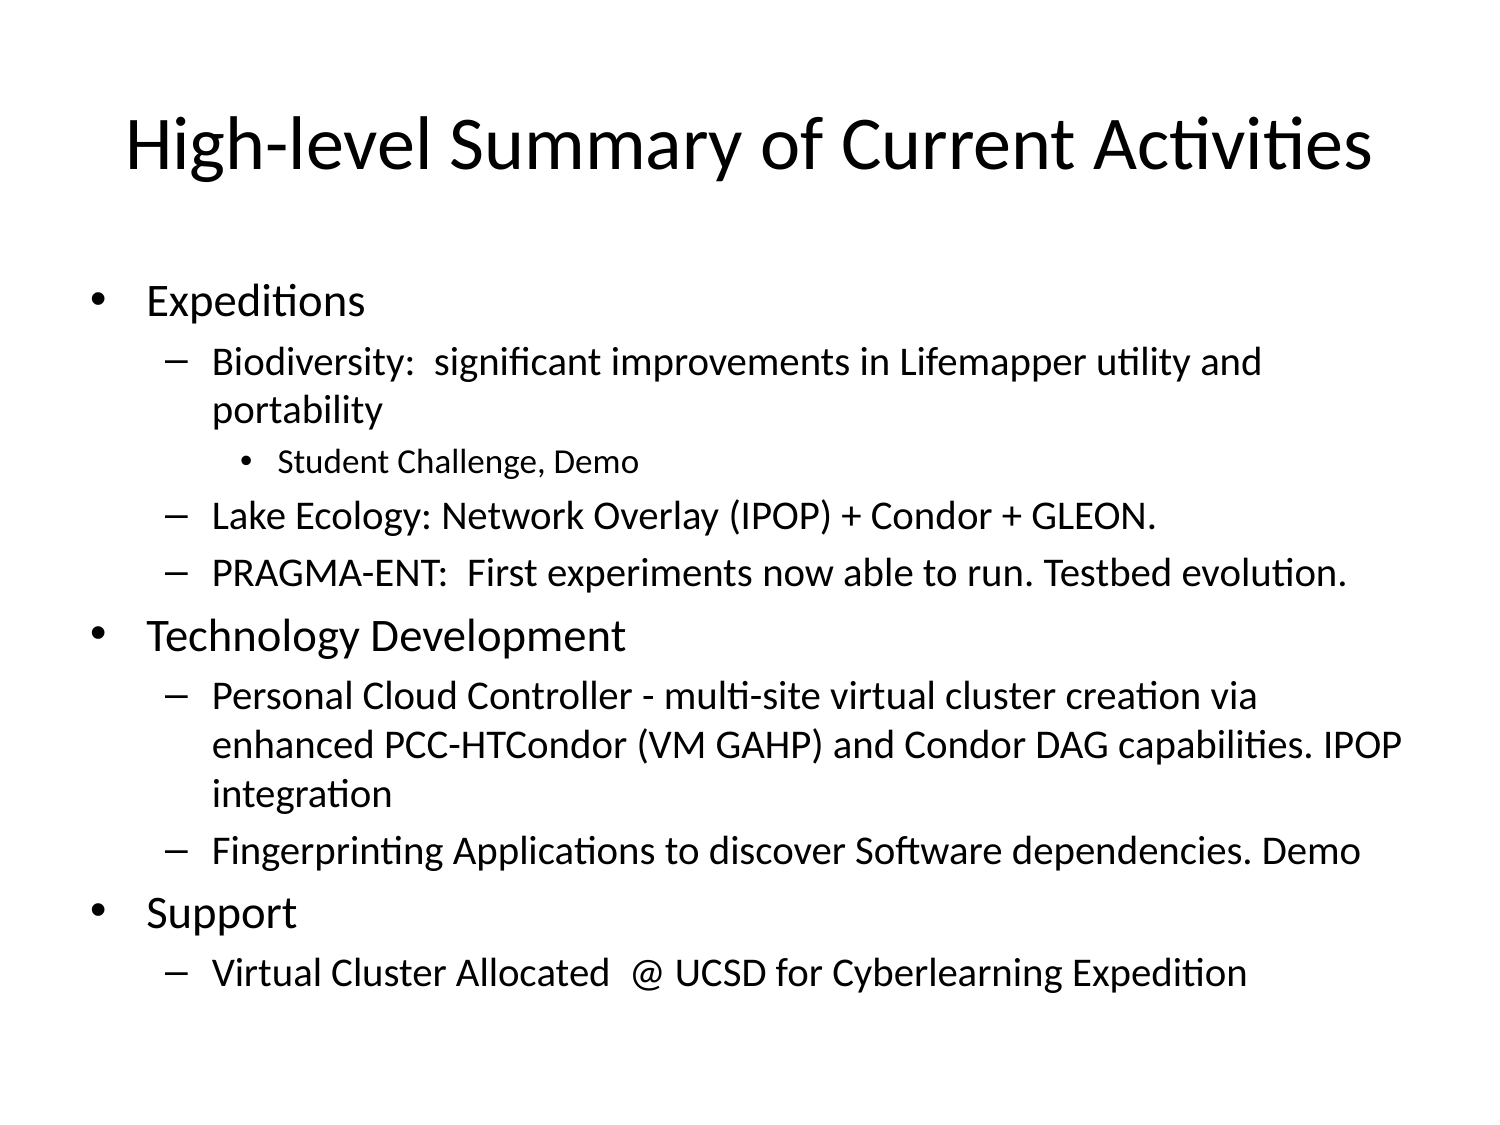

# High-level Summary of Current Activities
Expeditions
Biodiversity:  significant improvements in Lifemapper utility and portability
Student Challenge, Demo
Lake Ecology: Network Overlay (IPOP) + Condor + GLEON.
PRAGMA-ENT:  First experiments now able to run. Testbed evolution.
Technology Development
Personal Cloud Controller - multi-site virtual cluster creation via enhanced PCC-HTCondor (VM GAHP) and Condor DAG capabilities. IPOP integration
Fingerprinting Applications to discover Software dependencies. Demo
Support
Virtual Cluster Allocated  @ UCSD for Cyberlearning Expedition